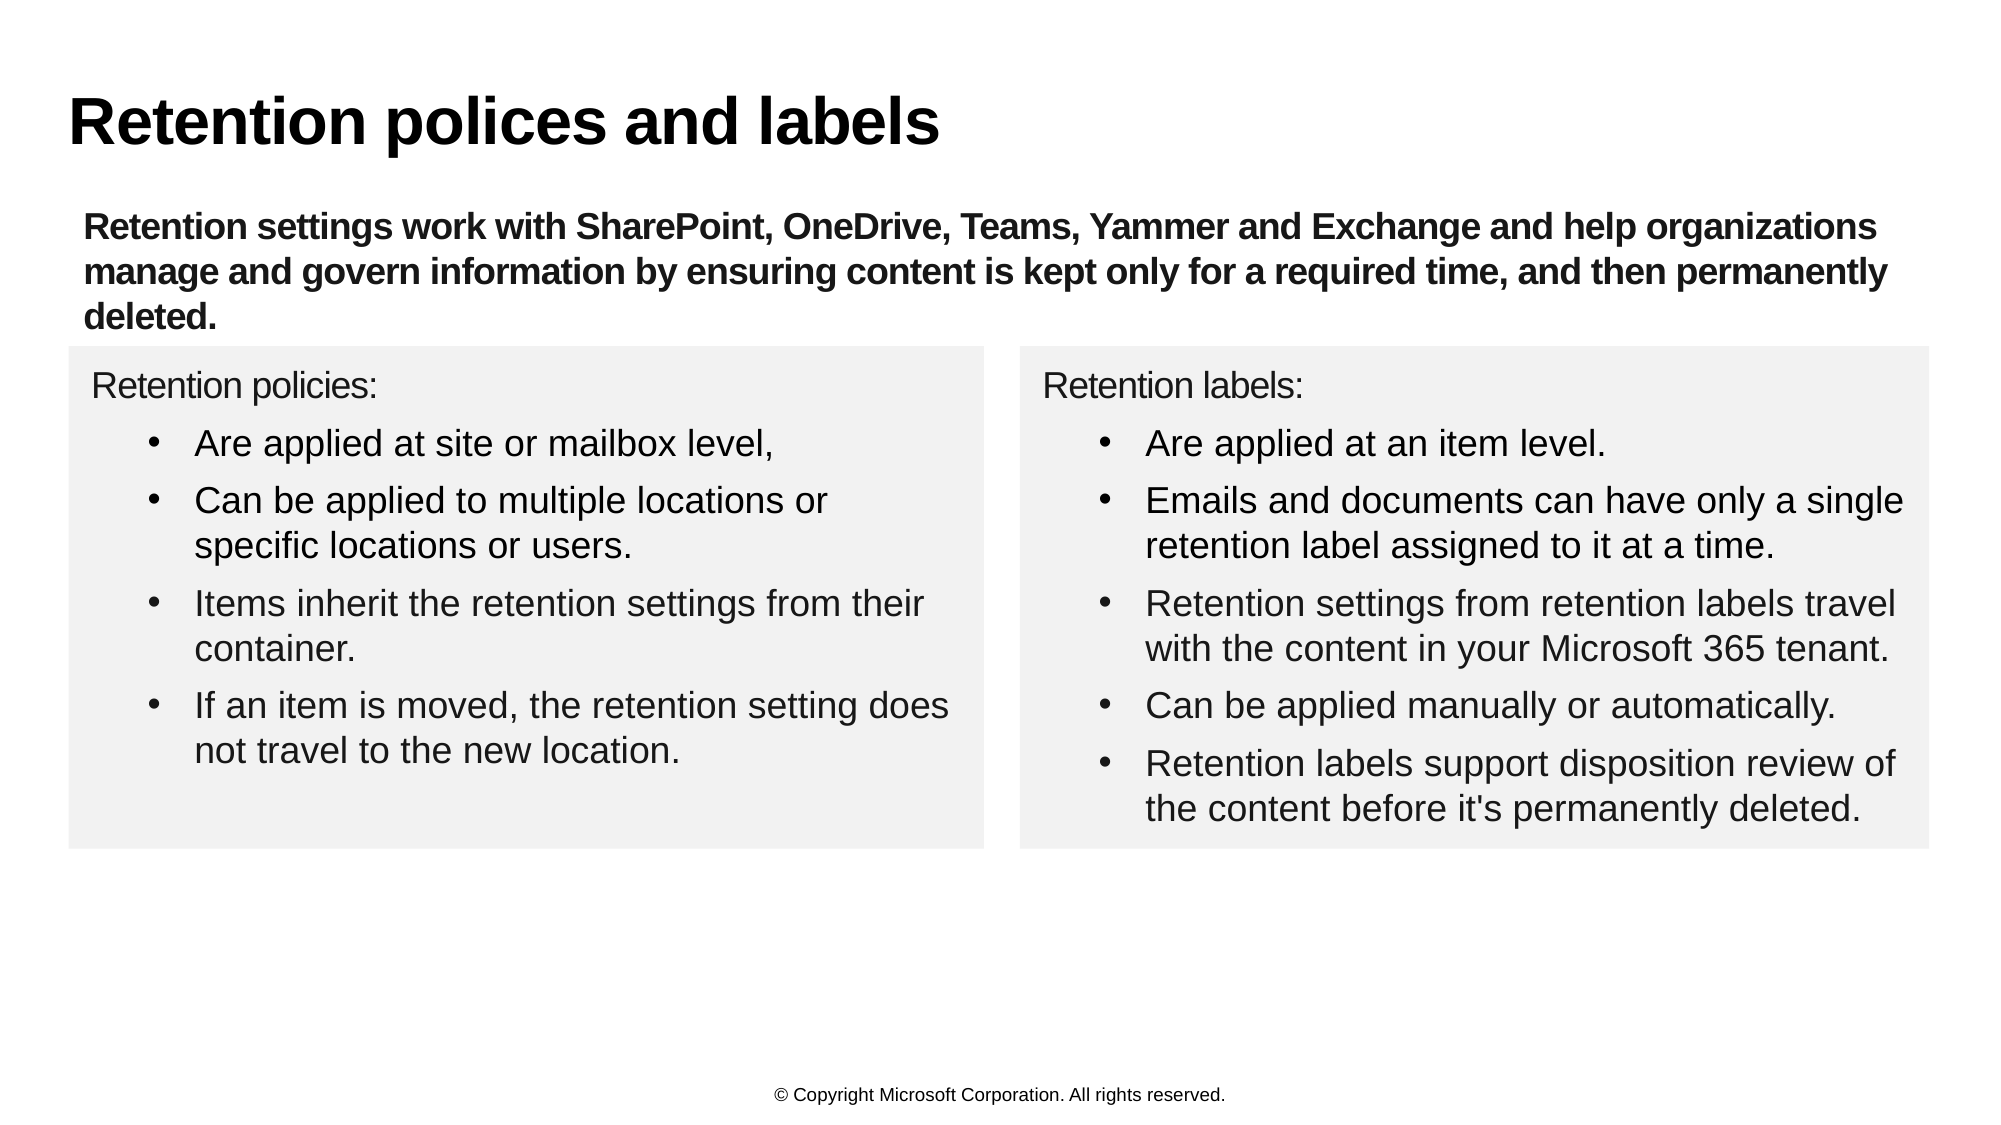

# Retention polices and labels
Retention settings work with SharePoint, OneDrive, Teams, Yammer and Exchange and help organizations manage and govern information by ensuring content is kept only for a required time, and then permanently deleted.
Retention policies:
Are applied at site or mailbox level,
Can be applied to multiple locations or specific locations or users.
Items inherit the retention settings from their container.
If an item is moved, the retention setting does not travel to the new location.
Retention labels:
Are applied at an item level.
Emails and documents can have only a single retention label assigned to it at a time.
Retention settings from retention labels travel with the content in your Microsoft 365 tenant.
Can be applied manually or automatically.
Retention labels support disposition review of  the content before it's permanently deleted.